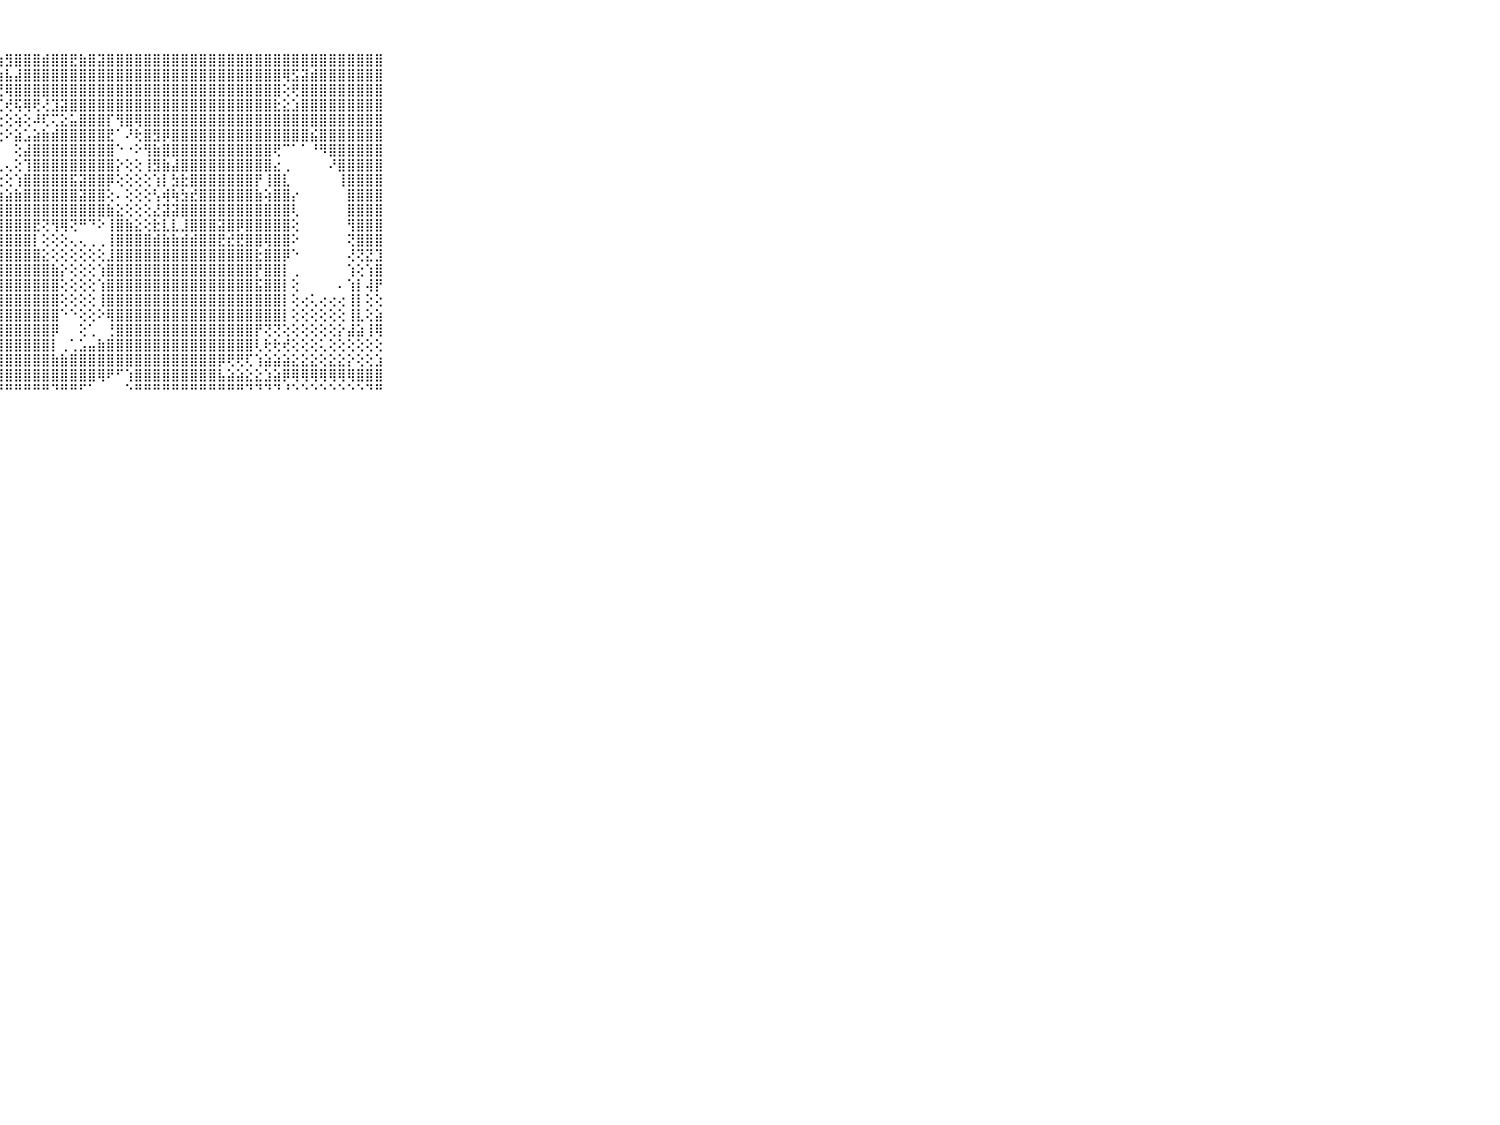

⠀⠀⠀⠀⠀⠀⠀⠀⠀⠀⠀⠁⢕⢕⢕⢕⢕⢕⢕⢕⢕⢕⢜⢝⡟⢫⢏⢵⣻⣿⣿⣿⣾⣿⣿⣟⣷⣿⣽⣿⣿⣿⣿⣿⣿⣿⣿⣿⣿⣿⣿⣿⣿⣿⣿⣿⣿⣿⣿⣿⣿⣿⣿⣿⣿⣿⣿⣿⣿⠀⠀⠀⠀⠀⠀⠀⠀⠀⠀⠀⠀
⠀⠀⠀⠀⠀⠀⠀⠀⠀⠀⠀⠀⢁⢕⠕⢕⢕⢕⢕⢕⢕⢕⢕⢕⢵⣸⣕⣳⣧⣼⣿⣿⣿⣿⣿⣿⣿⣿⣿⣿⣿⣿⣿⣿⣿⣿⣿⣿⣿⣿⣿⣿⣿⣿⣿⣿⣿⣿⢿⣫⣽⣾⣿⣿⣿⣿⣿⣿⣿⠀⠀⠀⠀⠀⠀⠀⠀⠀⠀⠀⠀
⠀⠀⠀⠀⠀⠀⠀⠀⠀⠀⠀⢕⢕⢕⢕⢑⢕⢕⢕⢕⢕⢕⢕⢱⢱⢝⢿⣟⢿⣿⣿⣿⣿⣿⣿⣿⣿⣿⣿⣿⣿⣿⣿⣿⣿⣿⣿⣿⣿⣿⣿⣿⣿⣿⣿⣿⣿⣿⢕⢟⣿⣿⣿⣿⣿⣿⣿⣿⣿⠀⠀⠀⠀⠀⠀⠀⠀⠀⠀⠀⠀
⠀⠀⠀⠀⠀⠀⠀⠀⠀⠀⠀⢕⢕⢕⣕⢕⡕⢕⢕⢕⢕⢕⢕⢕⢕⢕⢺⢏⢞⢯⢿⢟⢜⣹⣽⣿⣿⣿⣿⣿⣿⣿⣿⣿⣿⣿⣿⣿⣿⣿⣿⣿⣿⣿⣿⣿⣿⣗⣕⣱⣿⣿⣿⣿⣿⣿⣿⣿⣿⠀⠀⠀⠀⠀⠀⠀⠀⠀⠀⠀⠀
⠀⠀⠀⠀⠀⠀⠀⠀⠀⠀⠀⢕⢕⢕⢕⢕⢕⢕⢕⢕⢕⢕⢕⢕⢕⢕⢕⢕⢕⢵⢕⠼⢏⢍⣕⣥⣿⣿⣿⡏⢻⣿⢿⣿⣿⣿⣿⣿⣿⣿⣿⣿⣿⣿⣿⣿⣿⣿⣿⣿⣿⣿⣿⣿⣿⣿⣿⣿⣿⠀⠀⠀⠀⠀⠀⠀⠀⠀⠀⠀⠀
⠀⠀⠀⠀⠀⠀⠀⠀⠀⠀⠀⢕⢕⢕⢕⢕⢕⢕⢕⢕⢕⢕⢕⢕⢕⢕⢕⢕⠕⣵⣡⣵⣷⣾⣿⣿⣿⣿⣿⣟⠁⠜⢗⣿⣻⡿⣿⣿⣿⣿⣿⣿⣿⣿⣿⣿⣿⣿⣿⣿⣿⣮⣿⣿⣿⣿⣿⣿⣿⠀⠀⠀⠀⠀⠀⠀⠀⠀⠀⠀⠀
⠀⠀⠀⠀⠀⠀⠀⠀⠀⠀⠀⢕⢕⢕⢕⢕⢕⢕⢕⢕⢕⢕⢕⢕⢕⢕⢕⠀⠀⢕⣼⣿⣿⣿⣿⣿⣿⣿⣿⣿⠑⠐⠕⢻⣷⣿⣿⣿⣿⣿⣿⣿⣿⣿⣿⣿⣿⢟⠉⠁⠁⠘⠻⣿⣿⣿⣿⣿⣿⠀⠀⠀⠀⠀⠀⠀⠀⠀⠀⠀⠀
⠀⠀⠀⠀⠀⠀⠀⠀⠀⠀⠀⢕⢕⢕⢕⢕⢕⢕⢕⢕⢕⢕⢕⢕⢕⢕⢕⢄⢄⢕⢹⣿⣿⣿⣿⣿⣿⣿⣿⣿⡕⢕⢕⢸⣻⣷⣼⣿⣿⣿⣿⣿⣿⣿⣿⣿⣿⣔⢀⠀⠀⠀⠀⠜⣿⣿⣿⣿⣿⠀⠀⠀⠀⠀⠀⠀⠀⠀⠀⠀⠀
⠀⠀⠀⠀⠀⠀⠀⠀⠀⠀⠀⢕⢕⢕⢕⢕⢕⢕⢕⢕⢕⢕⢕⢕⢕⢕⢔⢕⢕⢱⣿⣿⣿⣿⣿⣯⣽⣿⣿⡿⢕⢕⢕⢕⢱⡇⣳⣗⣿⣿⣿⣿⣿⣿⣿⡟⢸⣿⣇⠀⠀⠀⠀⠀⢸⣿⣿⣿⣿⠀⠀⠀⠀⠀⠀⠀⠀⠀⠀⠀⠀
⠀⠀⠀⠀⠀⠀⠀⠀⠀⠀⠀⢕⢕⢕⢕⢕⢕⢕⢕⢕⢕⢕⢕⢕⢕⢕⣵⣵⣵⣷⣿⣿⣿⣿⣿⣿⣽⣿⣿⢕⠄⢕⢕⢕⢣⢾⢷⣳⣞⣿⣿⣿⣿⣿⣿⣷⢵⣿⣿⡔⠀⠀⠀⠀⠀⣿⣿⣿⣿⠀⠀⠀⠀⠀⠀⠀⠀⠀⠀⠀⠀
⠀⠀⠀⠀⠀⠀⠀⠀⠀⠀⠀⢕⢕⢕⢕⢕⢕⢕⢕⢕⢕⢕⢕⢕⢕⢕⣿⣿⣿⣿⣿⣿⣿⣿⣿⣿⣿⣿⣿⣷⣕⢕⢕⢕⣜⣽⣽⣿⣿⣿⣿⣿⣿⣿⣿⣿⣿⣿⣿⢇⠀⠀⠀⠀⠀⣿⣿⣿⣿⠀⠀⠀⠀⠀⠀⠀⠀⠀⠀⠀⠀
⠀⠀⠀⠀⠀⠀⠀⠀⠀⠀⠀⢅⢕⢕⢕⢕⢕⢕⢕⢕⢕⢕⢕⢕⢕⡕⣿⣿⣿⣿⣿⣟⢝⢻⢿⢝⠛⠙⠕⢸⣿⣷⣕⢕⣗⣇⣇⣸⣿⣿⣿⣽⣿⡿⣿⣿⣿⣿⣿⢕⠀⠀⠀⠀⠀⢻⣿⣿⣿⠀⠀⠀⠀⠀⠀⠀⠀⠀⠀⠀⠀
⠀⠀⠀⠀⠀⠀⠀⠀⠀⠀⠀⢕⢕⢕⢕⢕⢕⢕⢕⢕⢕⡕⢕⢜⢕⣼⣿⣿⣿⣿⣿⡇⢕⢕⢕⢄⢄⢀⢀⢸⣿⣿⣿⣿⣾⣷⣷⣾⣾⣿⣿⣟⣞⣟⣿⣿⢿⣿⣿⠕⠀⠀⠀⠀⠀⢝⣿⣿⣿⠀⠀⠀⠀⠀⠀⠀⠀⠀⠀⠀⠀
⠀⠀⠀⠀⠀⠀⠀⠀⠀⠀⠀⢕⢕⢕⢕⢕⢕⢕⡗⢗⣗⣕⣗⣷⣾⣿⣿⣿⣿⣿⣿⣿⣕⢕⢕⢕⢕⢕⢕⣸⣿⣿⣿⣿⣿⣿⣿⣿⣿⣿⣿⣿⣿⣿⣿⣗⣿⣿⡿⠑⠀⠀⠀⠀⠀⢜⢝⣝⣹⠀⠀⠀⠀⠀⠀⠀⠀⠀⠀⠀⠀
⠀⠀⠀⠀⠀⠀⠀⠀⠀⠀⠀⢱⣕⢕⢕⢱⢵⢕⢱⢵⣵⢵⣷⣿⣿⣿⣿⣿⣿⣿⣿⣿⣿⣷⡕⢕⢕⢕⢱⣿⣿⣿⣿⣿⣿⣿⣿⣿⣿⣿⣿⣿⣿⣿⣿⡟⣿⣿⡇⢀⠀⠀⠀⠀⠀⢱⢕⢱⣿⠀⠀⠀⠀⠀⠀⠀⠀⠀⠀⠀⠀
⠀⠀⠀⠀⠀⠀⠀⠀⠀⠀⠀⢱⢗⢗⢗⢗⣗⣳⣎⣻⣟⣿⣿⣿⣿⣿⣿⣿⣿⣿⣿⣿⣿⣿⢕⢕⢕⢕⢱⣿⣿⣿⣿⣿⣿⣿⣿⣿⣿⣿⣿⣿⣿⣿⣿⣯⣿⣿⡇⢕⠀⠀⠀⠀⠄⢱⡇⢼⡟⠀⠀⠀⠀⠀⠀⠀⠀⠀⠀⠀⠀
⠀⠀⠀⠀⠀⠀⠀⠀⠀⠀⠀⢸⣽⢽⢵⢵⡵⢵⢵⣽⣿⣿⣿⣿⣿⣿⣿⣿⣿⣿⣿⣿⣿⣿⢕⢕⢕⢕⢸⣿⣿⣿⣿⣿⣿⣿⣿⣿⣿⣿⣿⣿⣿⣿⣿⣿⣿⣿⡇⢕⢔⢅⢔⢔⢔⢸⡇⢕⢕⠀⠀⠀⠀⠀⠀⠀⠀⠀⠀⠀⠀
⠀⠀⠀⠀⠀⠀⠀⠀⠀⠀⠀⢕⢕⣗⣷⣿⣿⣿⣿⣿⣿⣿⣿⣿⣿⣿⣿⣿⣿⣿⣿⣿⣿⣿⠑⠑⢕⢕⠕⢿⣿⣿⣿⣿⣿⣿⣿⣿⣿⣿⣿⣿⣿⣿⣿⣿⣿⣿⡇⢕⢕⢕⢕⢕⢕⢸⣇⢕⣵⠀⠀⠀⠀⠀⠀⠀⠀⠀⠀⠀⠀
⠀⠀⠀⠀⠀⠀⠀⠀⠀⠀⠀⢝⣿⡽⢿⣿⡿⣿⣿⣿⣿⣿⣿⣿⣿⣿⣿⣿⣿⣿⣿⣿⣿⡿⠀⠀⢕⢁⠀⢘⣿⣿⣿⣿⣿⣿⣿⣿⣿⣿⣿⣿⣿⣿⣿⡟⢝⢝⢕⢕⢕⢕⢕⢕⡕⣼⣵⢸⢿⠀⠀⠀⠀⠀⠀⠀⠀⠀⠀⠀⠀
⠀⠀⠀⠀⠀⠀⠀⠀⠀⠀⠀⢱⡗⢗⣺⣿⣽⣿⣿⣿⣿⣿⣿⣿⣿⣿⣿⣿⣿⣿⣿⣿⣿⡇⢀⢁⣡⣤⣷⣿⣿⣿⣿⣿⣿⣿⣿⣿⣿⣿⣿⣿⣿⣿⣿⢇⢗⢗⢞⢕⢕⢕⢅⢕⢕⢕⢕⢕⢕⠀⠀⠀⠀⠀⠀⠀⠀⠀⠀⠀⠀
⠀⠀⠀⠀⠀⠀⠀⠀⠀⠀⠀⢜⣝⢵⢼⣿⣿⣿⣿⣿⣿⣿⣿⣿⣿⣿⣿⣿⣿⣿⣿⣿⣿⣷⣷⣿⣿⣿⣿⣿⣿⣿⣿⣿⣿⣿⣿⣿⣿⣿⣿⡿⢟⢟⢏⢱⣵⣵⣵⣕⣕⣕⢕⣕⣕⡕⢕⢕⣱⠀⠀⠀⠀⠀⠀⠀⠀⠀⠀⠀⠀
⠀⠀⠀⠀⠀⠀⠀⠀⠀⠀⠀⢕⢝⢟⢏⢝⣹⣿⣿⣿⣿⣿⣿⣿⣿⣿⣿⣿⣿⣿⣿⣿⣿⣿⣿⣿⣿⣿⢿⠟⠋⢱⣿⣿⣿⣿⣿⣿⣿⣿⣿⣧⣵⣵⣕⣕⣱⣵⡿⢿⢿⢿⢿⢿⢿⢿⣿⣿⣿⠀⠀⠀⠀⠀⠀⠀⠀⠀⠀⠀⠀
⠀⠀⠀⠀⠀⠀⠀⠀⠀⠀⠀⠑⠑⠑⠑⠑⠓⠚⠛⠛⠛⠛⠛⠛⠛⠛⠛⠛⠛⠛⠛⠛⠛⠙⠛⠛⠋⠁⠀⠀⠀⠑⠛⠛⠛⠛⠛⠛⠛⠛⠛⠛⠛⠛⠙⠙⠙⠙⠘⠑⠑⠑⠑⠑⠑⠑⠑⠙⠛⠀⠀⠀⠀⠀⠀⠀⠀⠀⠀⠀⠀